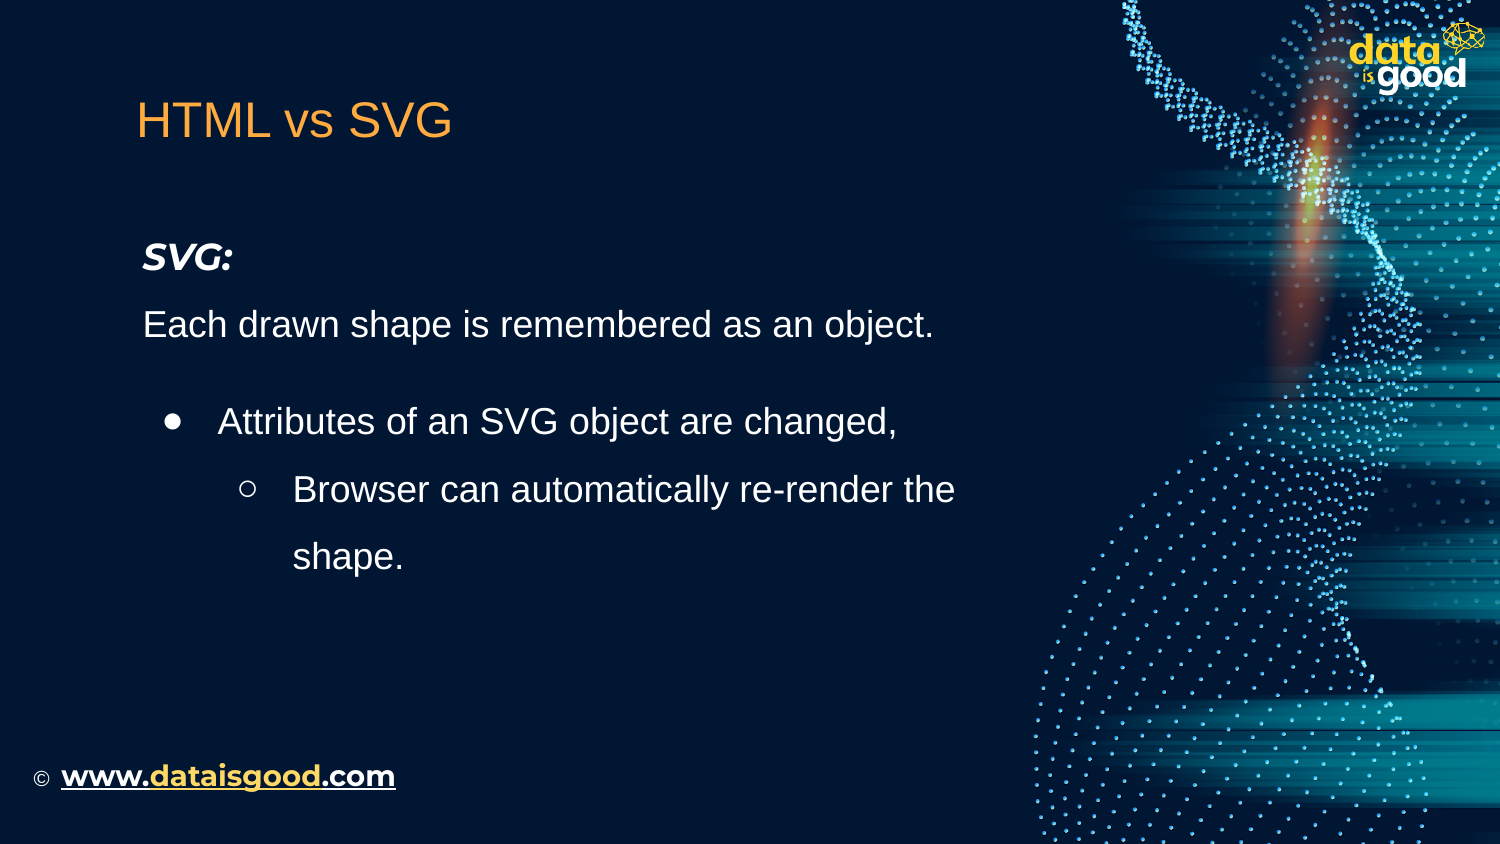

# HTML vs SVG
SVG:
Each drawn shape is remembered as an object.
Attributes of an SVG object are changed,
Browser can automatically re-render the shape.